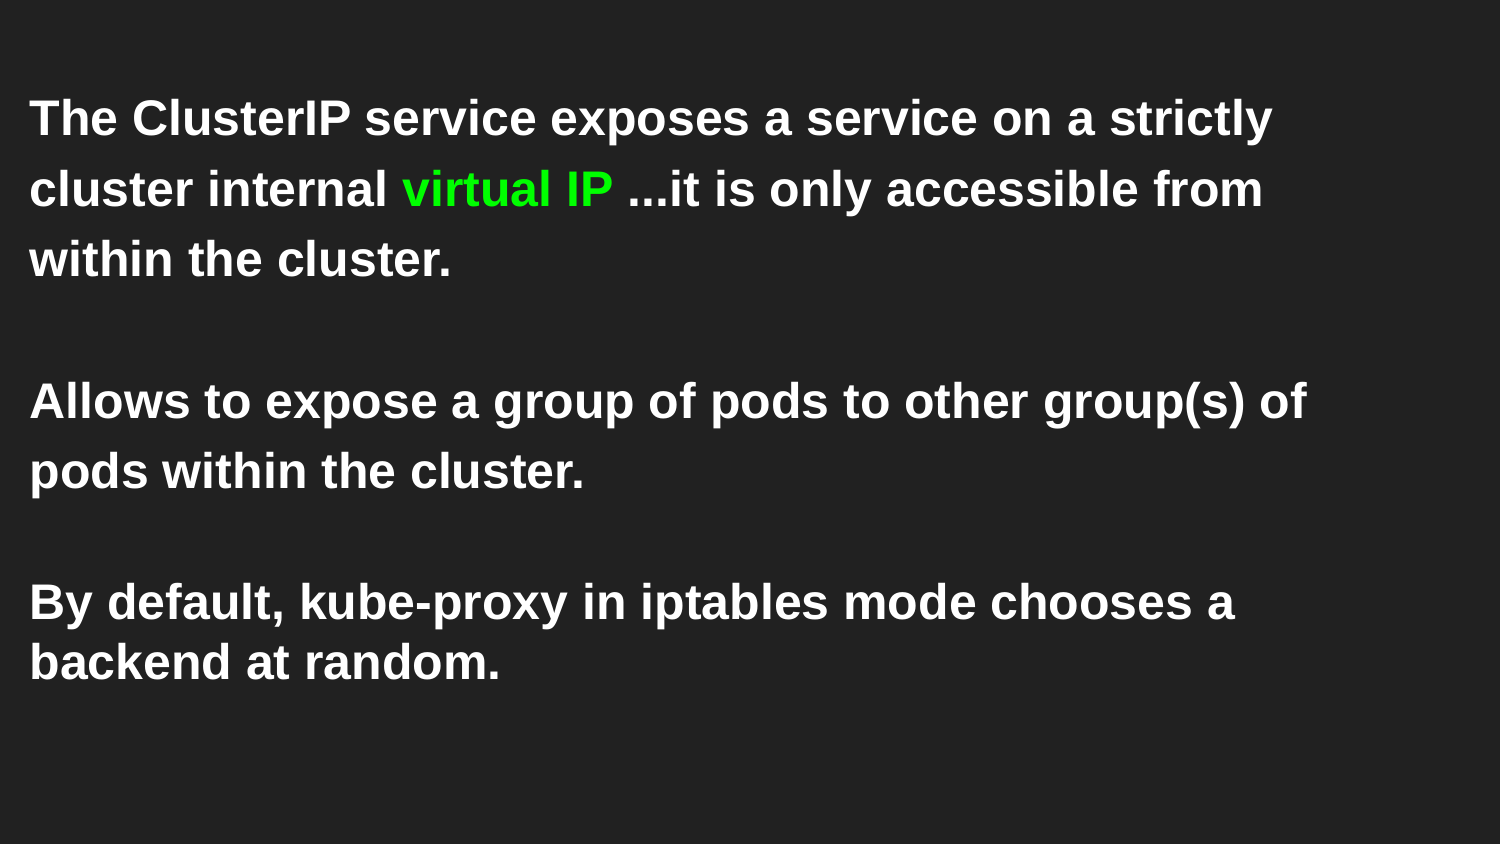

The ClusterIP service exposes a service on a strictly cluster internal virtual IP ...it is only accessible from within the cluster.

Allows to expose a group of pods to other group(s) of pods within the cluster.

By default, kube-proxy in iptables mode chooses a backend at random.